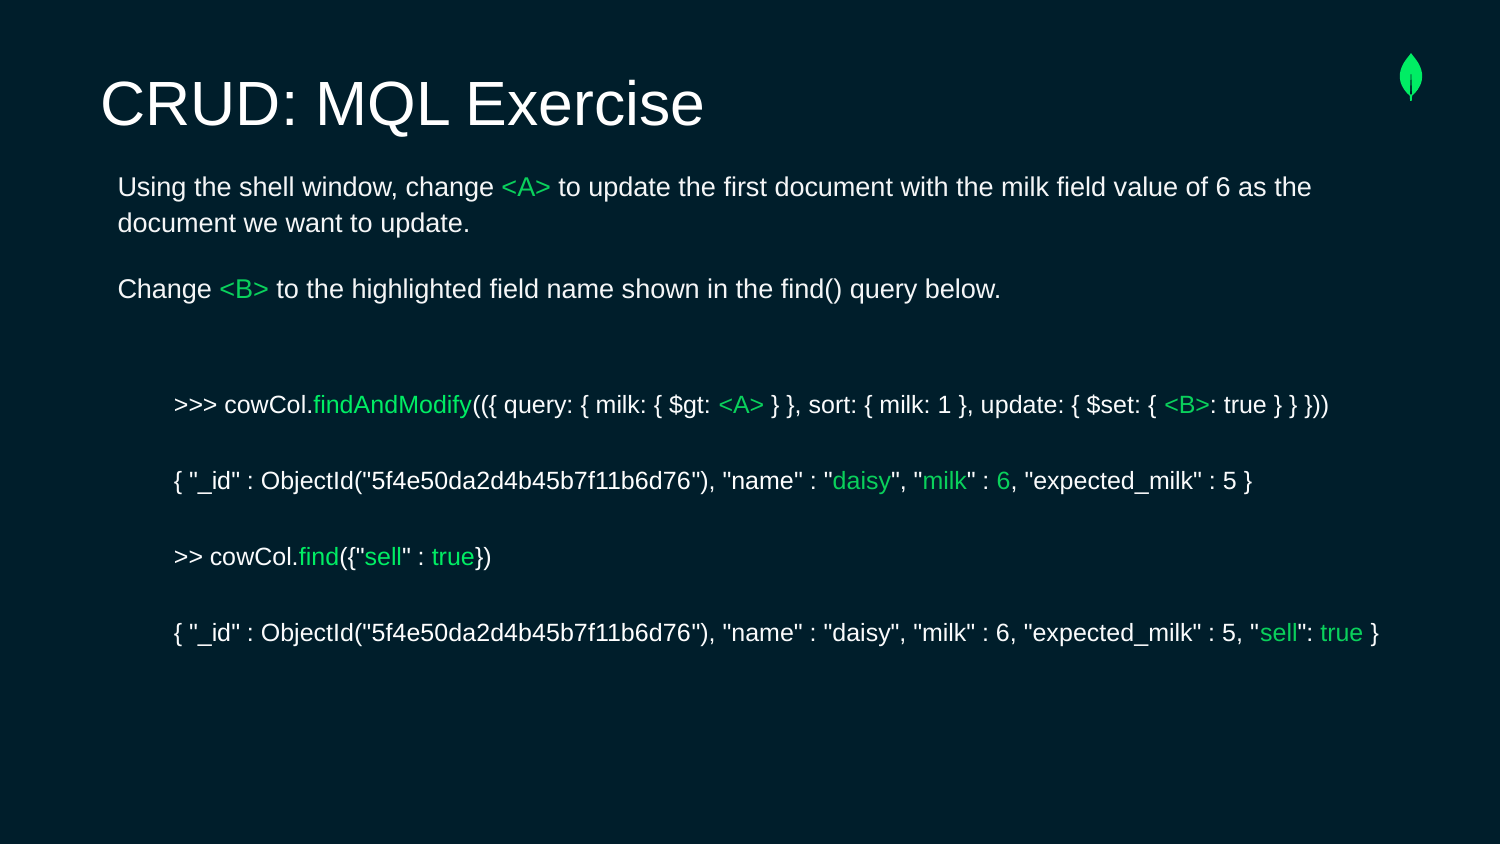

CRUD: MQL Exercise

Using the shell window, change <A> to update the first document with the milk field value of 6 as the document we want to update.
Change <B> to the highlighted field name shown in the find() query below.
# >>> cowCol.findAndModify(({ query: { milk: { $gt: <A> } }, sort: { milk: 1 }, update: { $set: { <B>: true } } }))
{ "_id" : ObjectId("5f4e50da2d4b45b7f11b6d76"), "name" : "daisy", "milk" : 6, "expected_milk" : 5 }
>> cowCol.find({"sell" : true})
{ "_id" : ObjectId("5f4e50da2d4b45b7f11b6d76"), "name" : "daisy", "milk" : 6, "expected_milk" : 5, "sell": true }